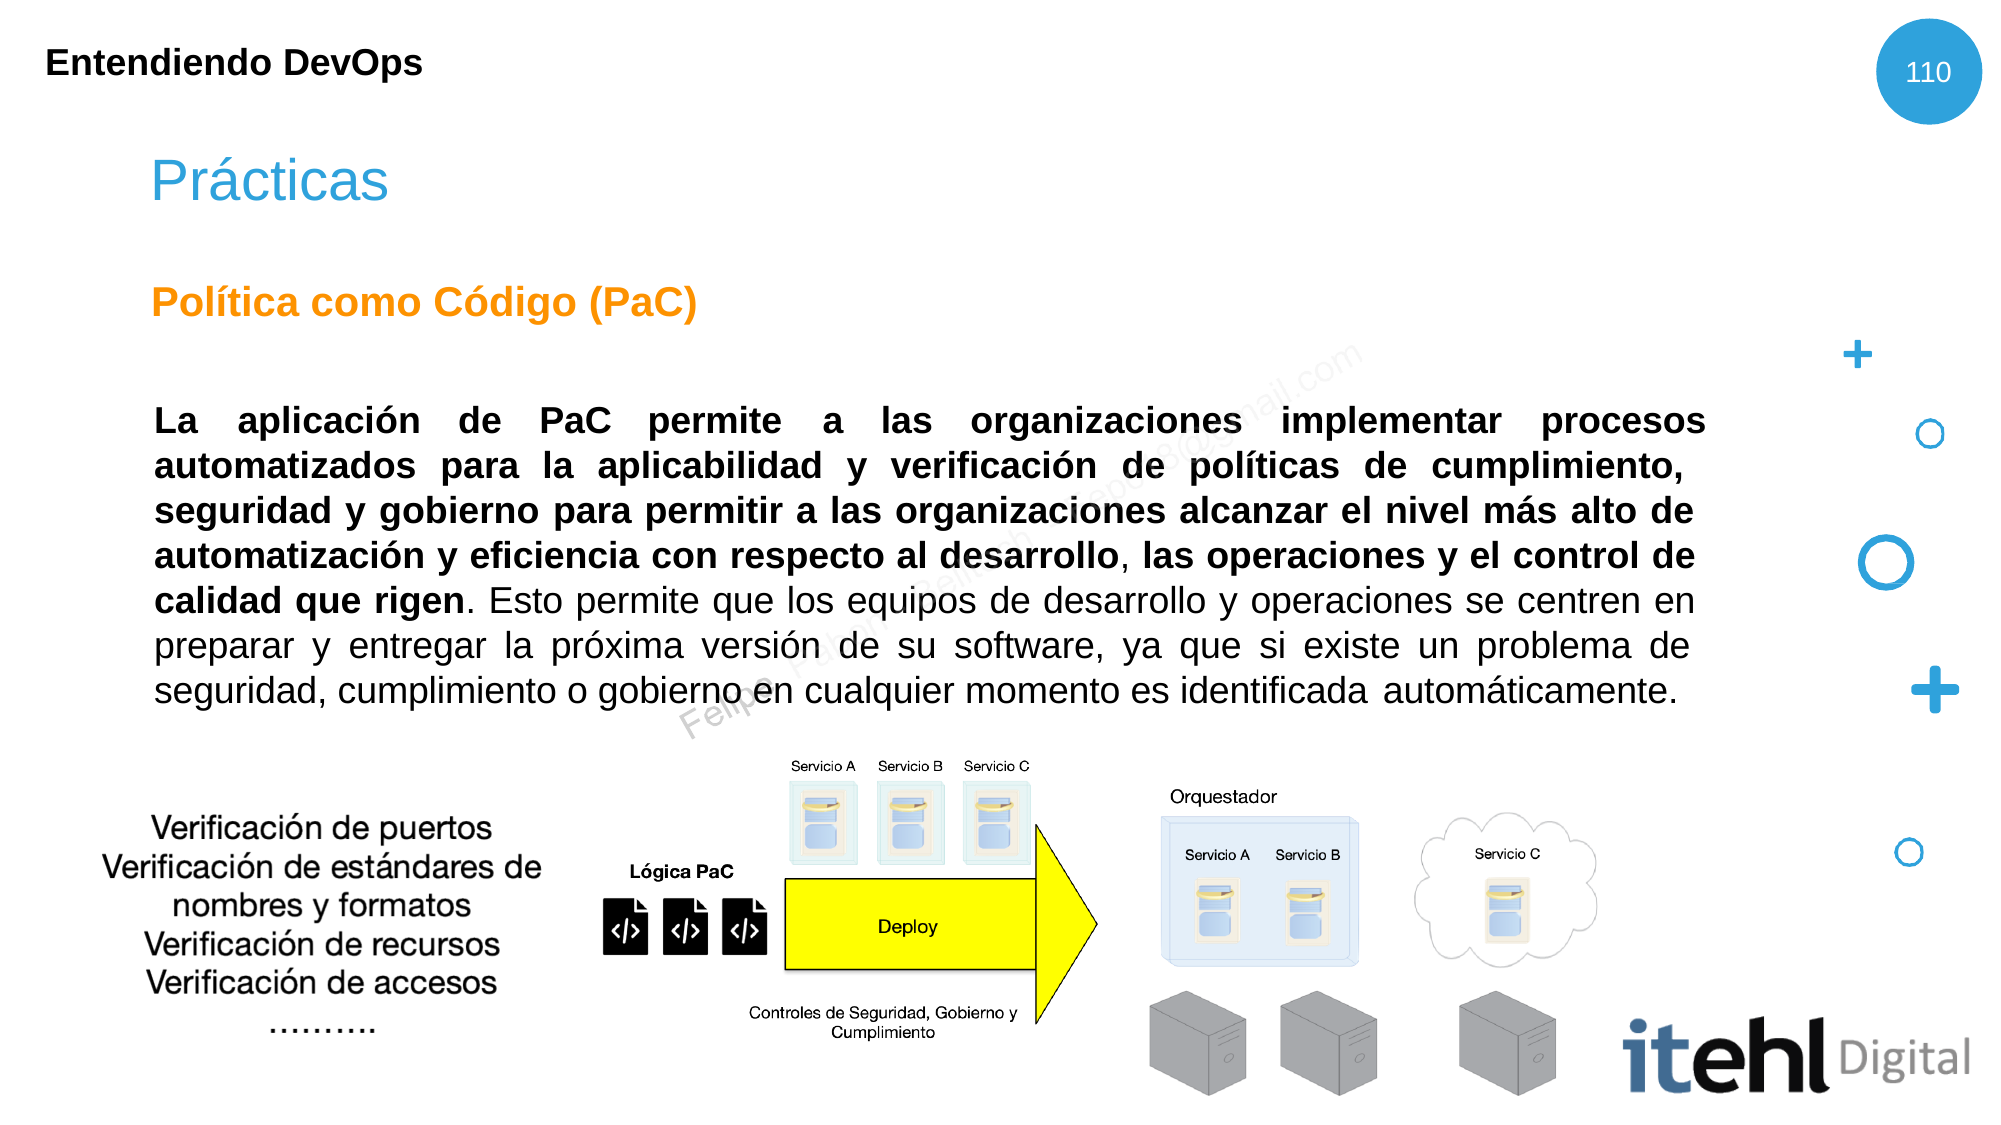

Entendiendo DevOps
110
# Prácticas
Política como Código (PaC)

La	aplicación	de	PaC
permite	a	las	organizaciones	implementar	procesos

automatizados para la aplicabilidad y verificación de políticas de cumplimiento,  seguridad y gobierno para permitir a las organizaciones alcanzar el nivel más alto de  automatización y eficiencia con respecto al desarrollo, las operaciones y el control de  calidad que rigen. Esto permite que los equipos de desarrollo y operaciones se centren en  preparar y entregar la próxima versión de su software, ya que si existe un problema de  seguridad, cumplimiento o gobierno en cualquier momento es identificada automáticamente.